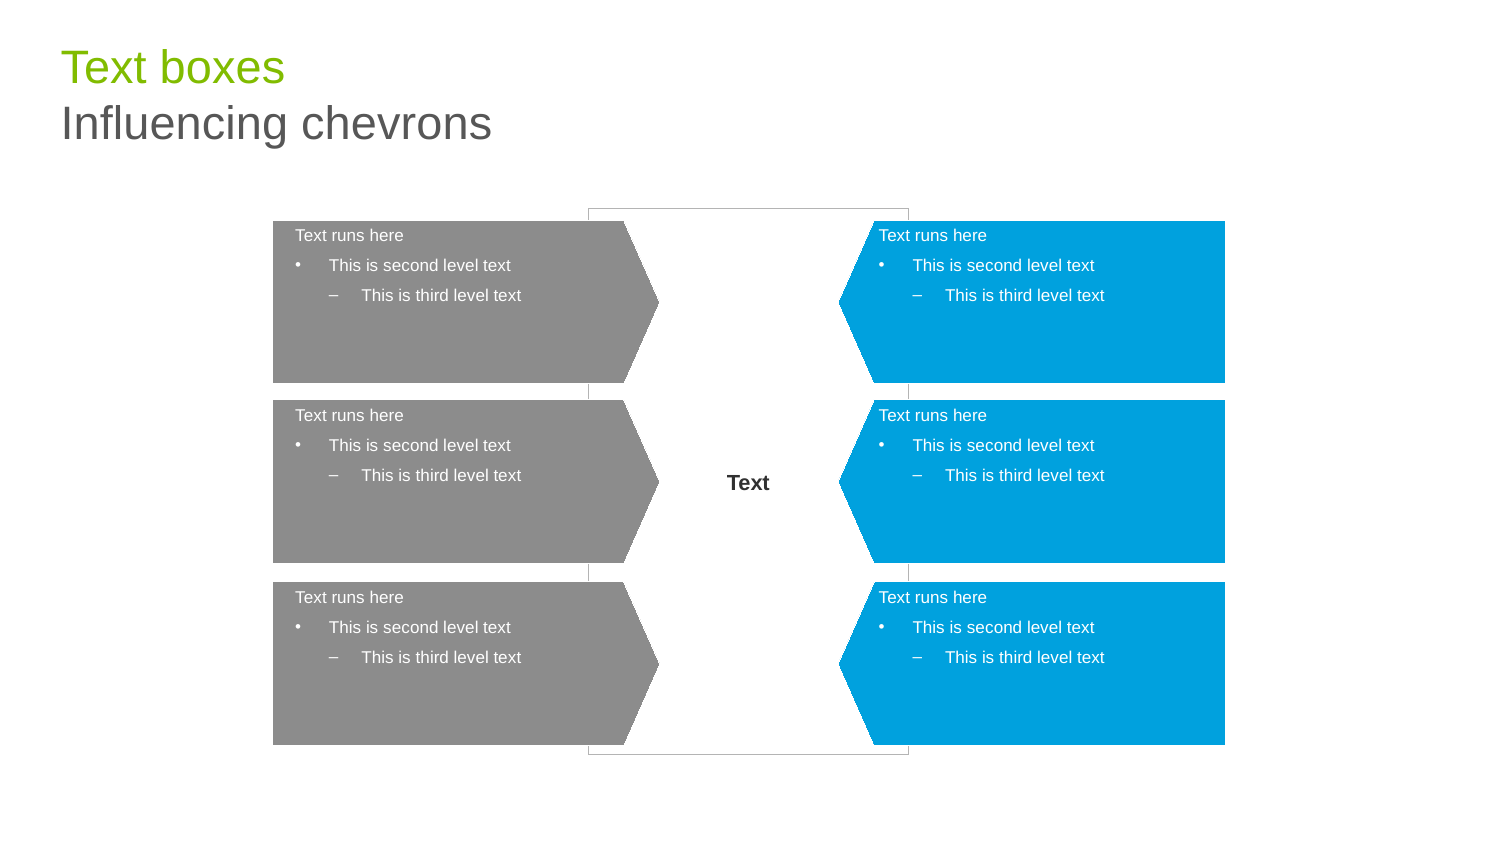

# Text boxes Influencing chevrons
Text
Text runs here
This is second level text
This is third level text
Text runs here
This is second level text
This is third level text
Text runs here
This is second level text
This is third level text
Text runs here
This is second level text
This is third level text
Text runs here
This is second level text
This is third level text
Text runs here
This is second level text
This is third level text